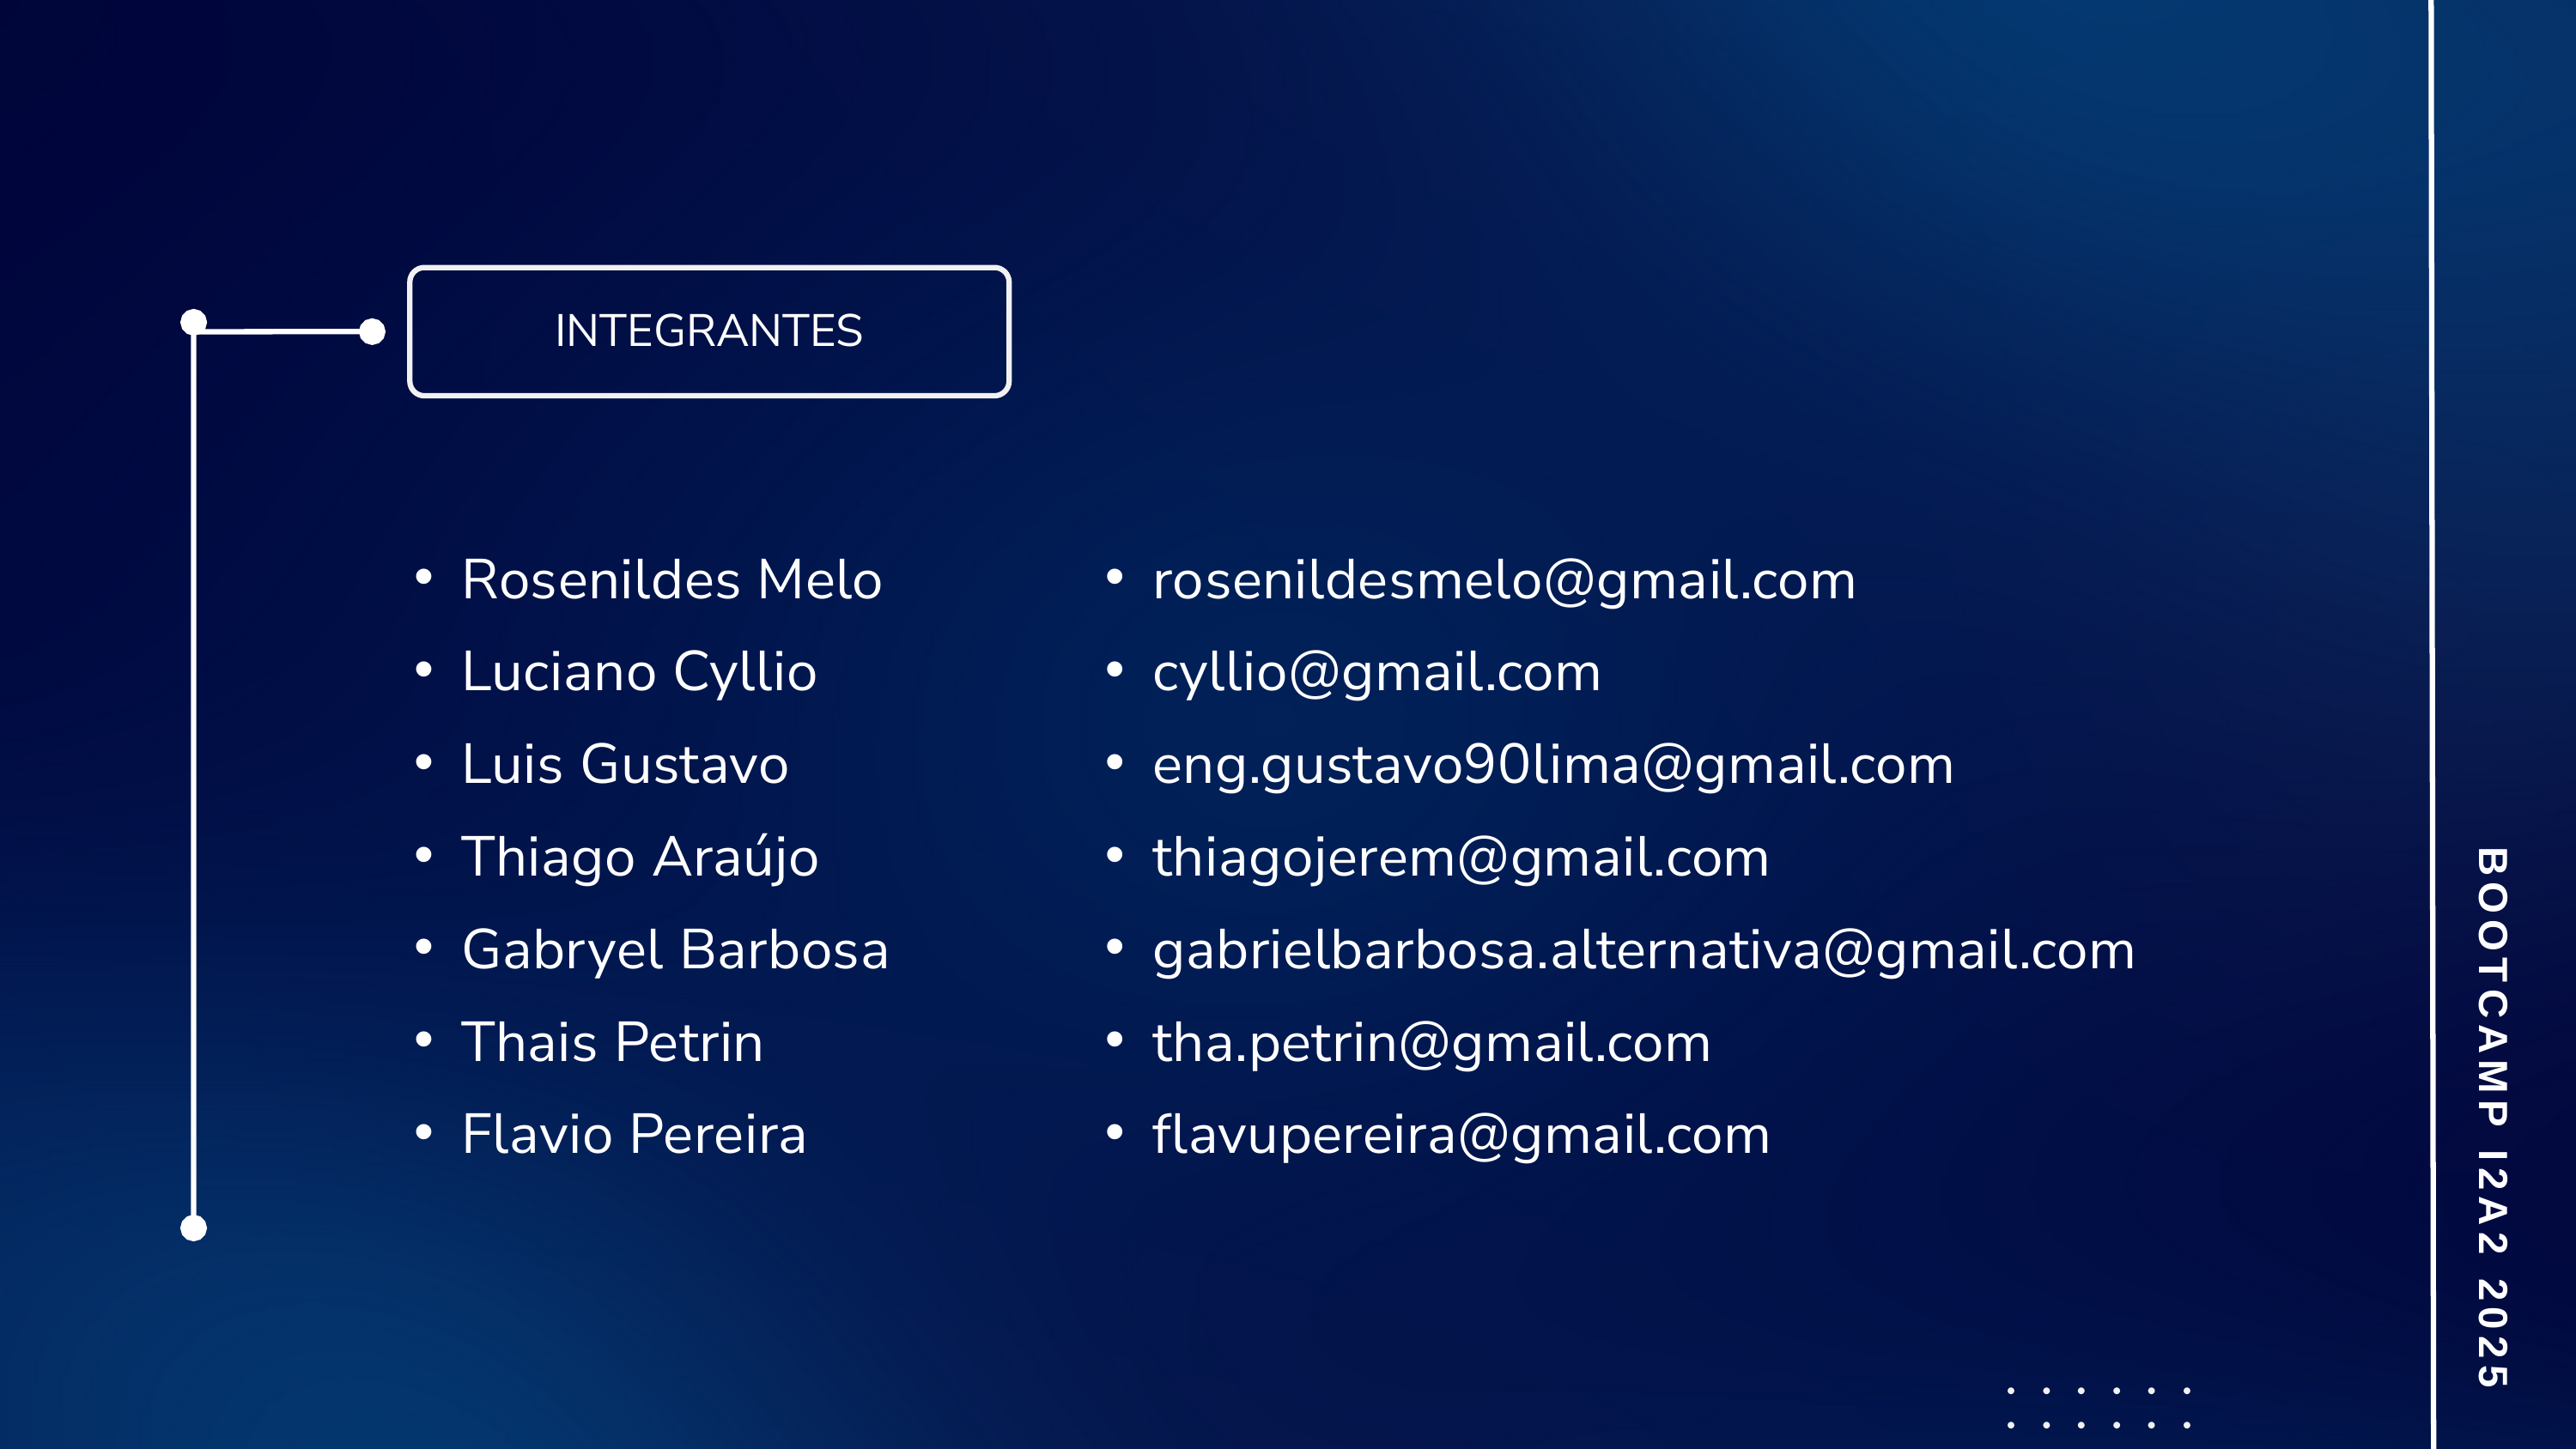

INTEGRANTES

Rosenildes Melo
Luciano Cyllio
Luis Gustavo
Thiago Araújo
Gabryel Barbosa
Thais Petrin
Flavio Pereira
rosenildesmelo@gmail.com
cyllio@gmail.com
eng.gustavo90lima@gmail.com
thiagojerem@gmail.com
gabrielbarbosa.alternativa@gmail.com
tha.petrin@gmail.com
flavupereira@gmail.com
BOOTCAMP I2A2 2025